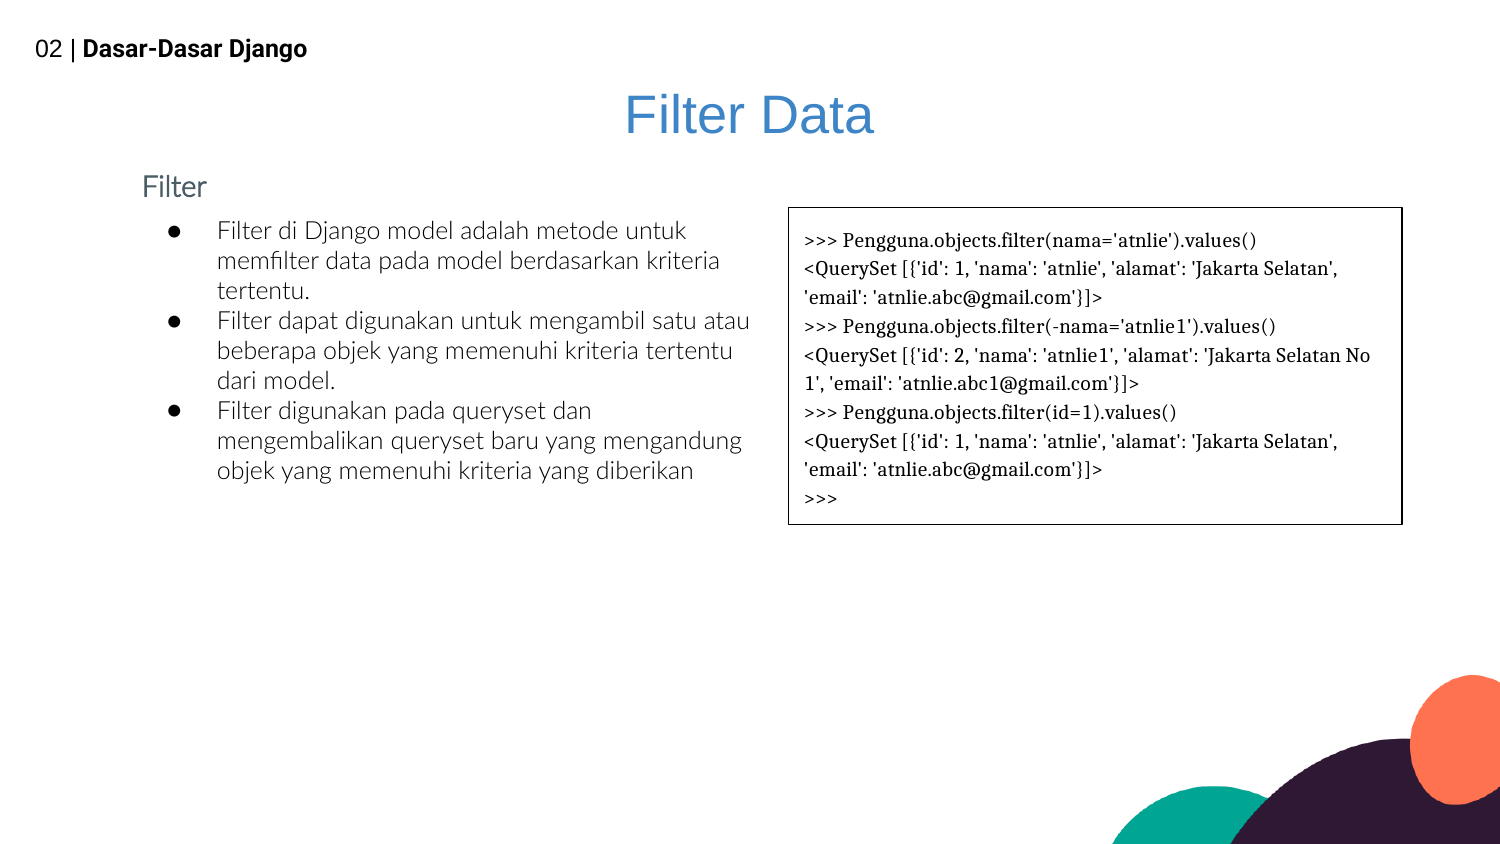

02 | Dasar-Dasar Django
Filter Data
Filter
Filter di Django model adalah metode untuk memfilter data pada model berdasarkan kriteria tertentu.
Filter dapat digunakan untuk mengambil satu atau beberapa objek yang memenuhi kriteria tertentu dari model.
Filter digunakan pada queryset dan mengembalikan queryset baru yang mengandung objek yang memenuhi kriteria yang diberikan
>>> Pengguna.objects.filter(nama='atnlie').values()
<QuerySet [{'id': 1, 'nama': 'atnlie', 'alamat': 'Jakarta Selatan', 'email': 'atnlie.abc@gmail.com'}]>
>>> Pengguna.objects.filter(-nama='atnlie1').values()
<QuerySet [{'id': 2, 'nama': 'atnlie1', 'alamat': 'Jakarta Selatan No 1', 'email': 'atnlie.abc1@gmail.com'}]>
>>> Pengguna.objects.filter(id=1).values()
<QuerySet [{'id': 1, 'nama': 'atnlie', 'alamat': 'Jakarta Selatan', 'email': 'atnlie.abc@gmail.com'}]>
>>>